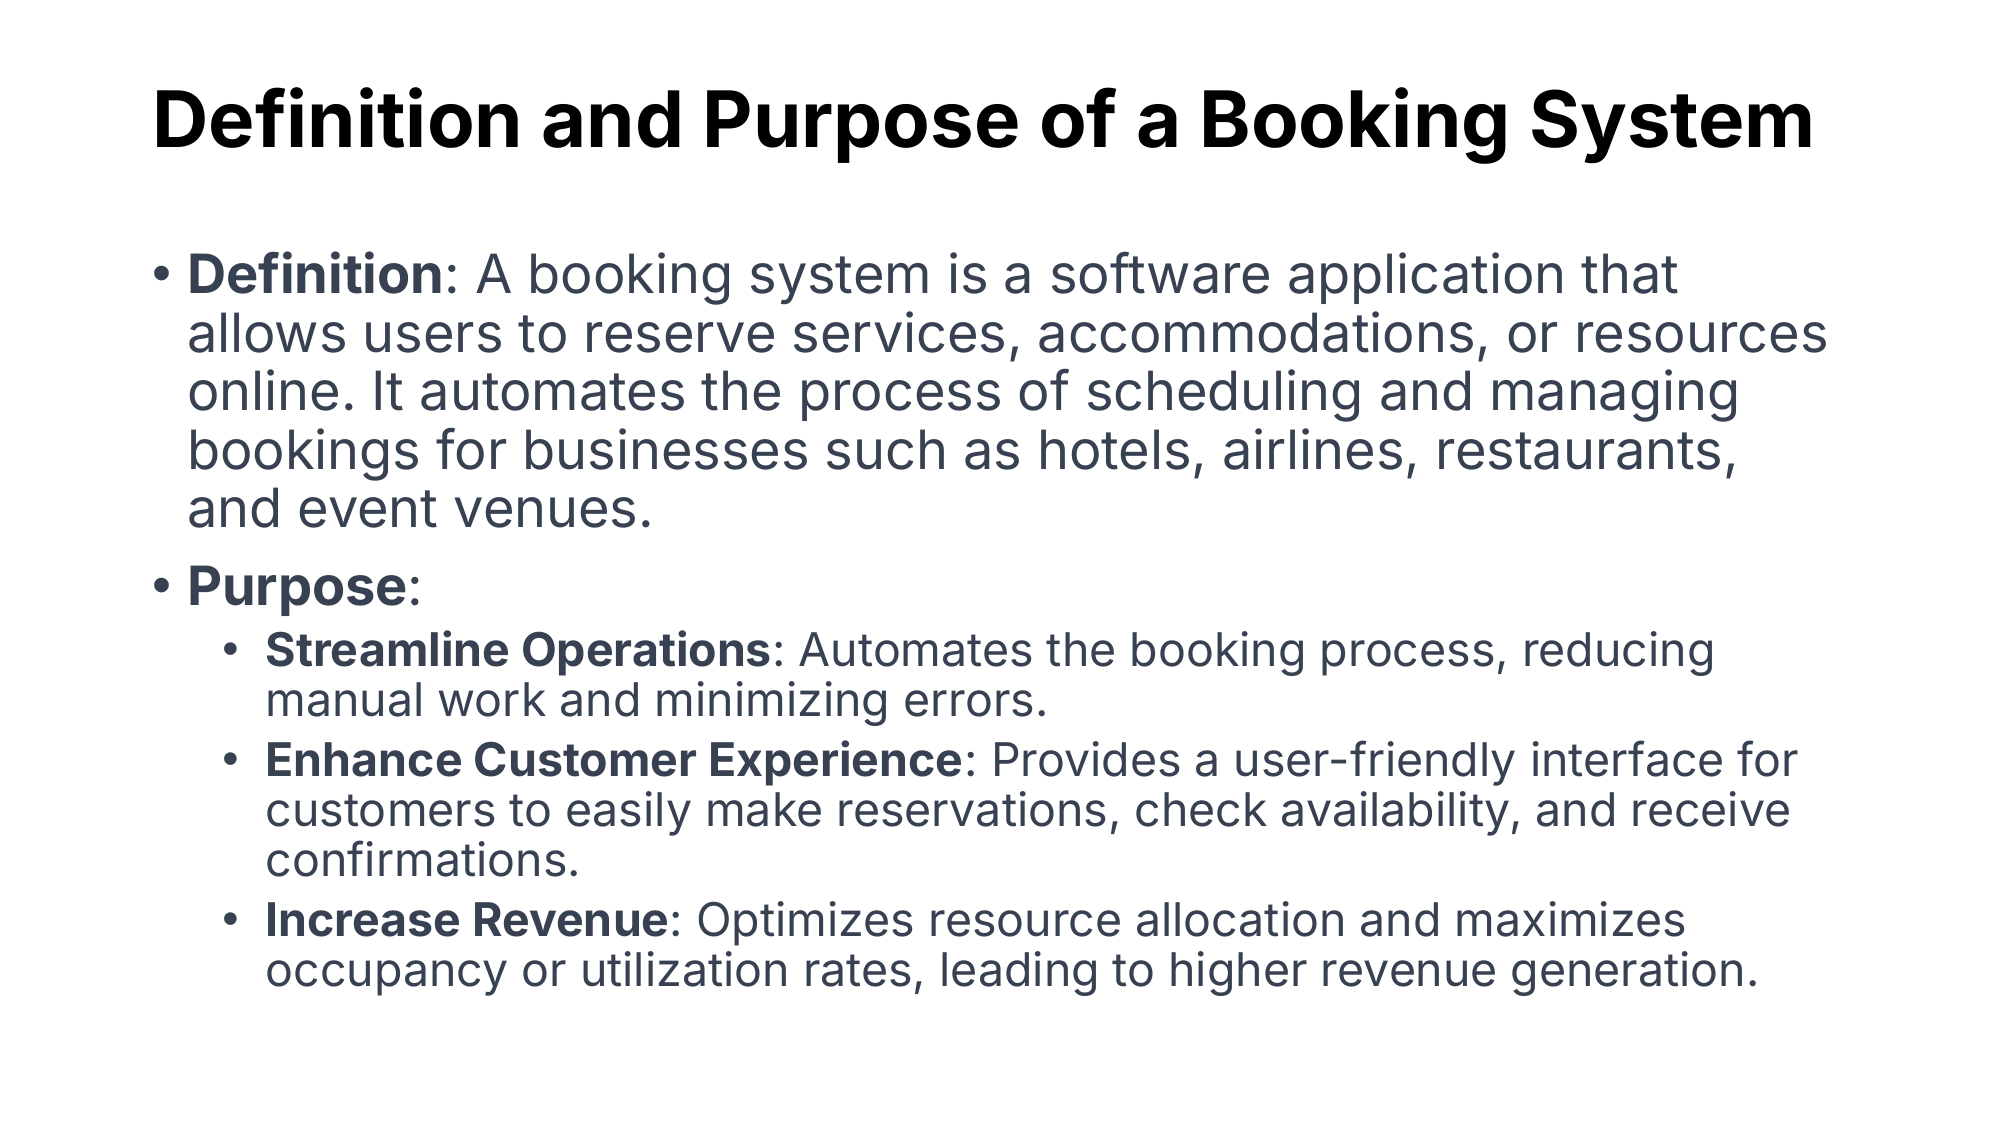

# Definition and Purpose of a Booking System
Definition: A booking system is a software application that allows users to reserve services, accommodations, or resources online. It automates the process of scheduling and managing bookings for businesses such as hotels, airlines, restaurants, and event venues.
Purpose:
Streamline Operations: Automates the booking process, reducing manual work and minimizing errors.
Enhance Customer Experience: Provides a user-friendly interface for customers to easily make reservations, check availability, and receive confirmations.
Increase Revenue: Optimizes resource allocation and maximizes occupancy or utilization rates, leading to higher revenue generation.